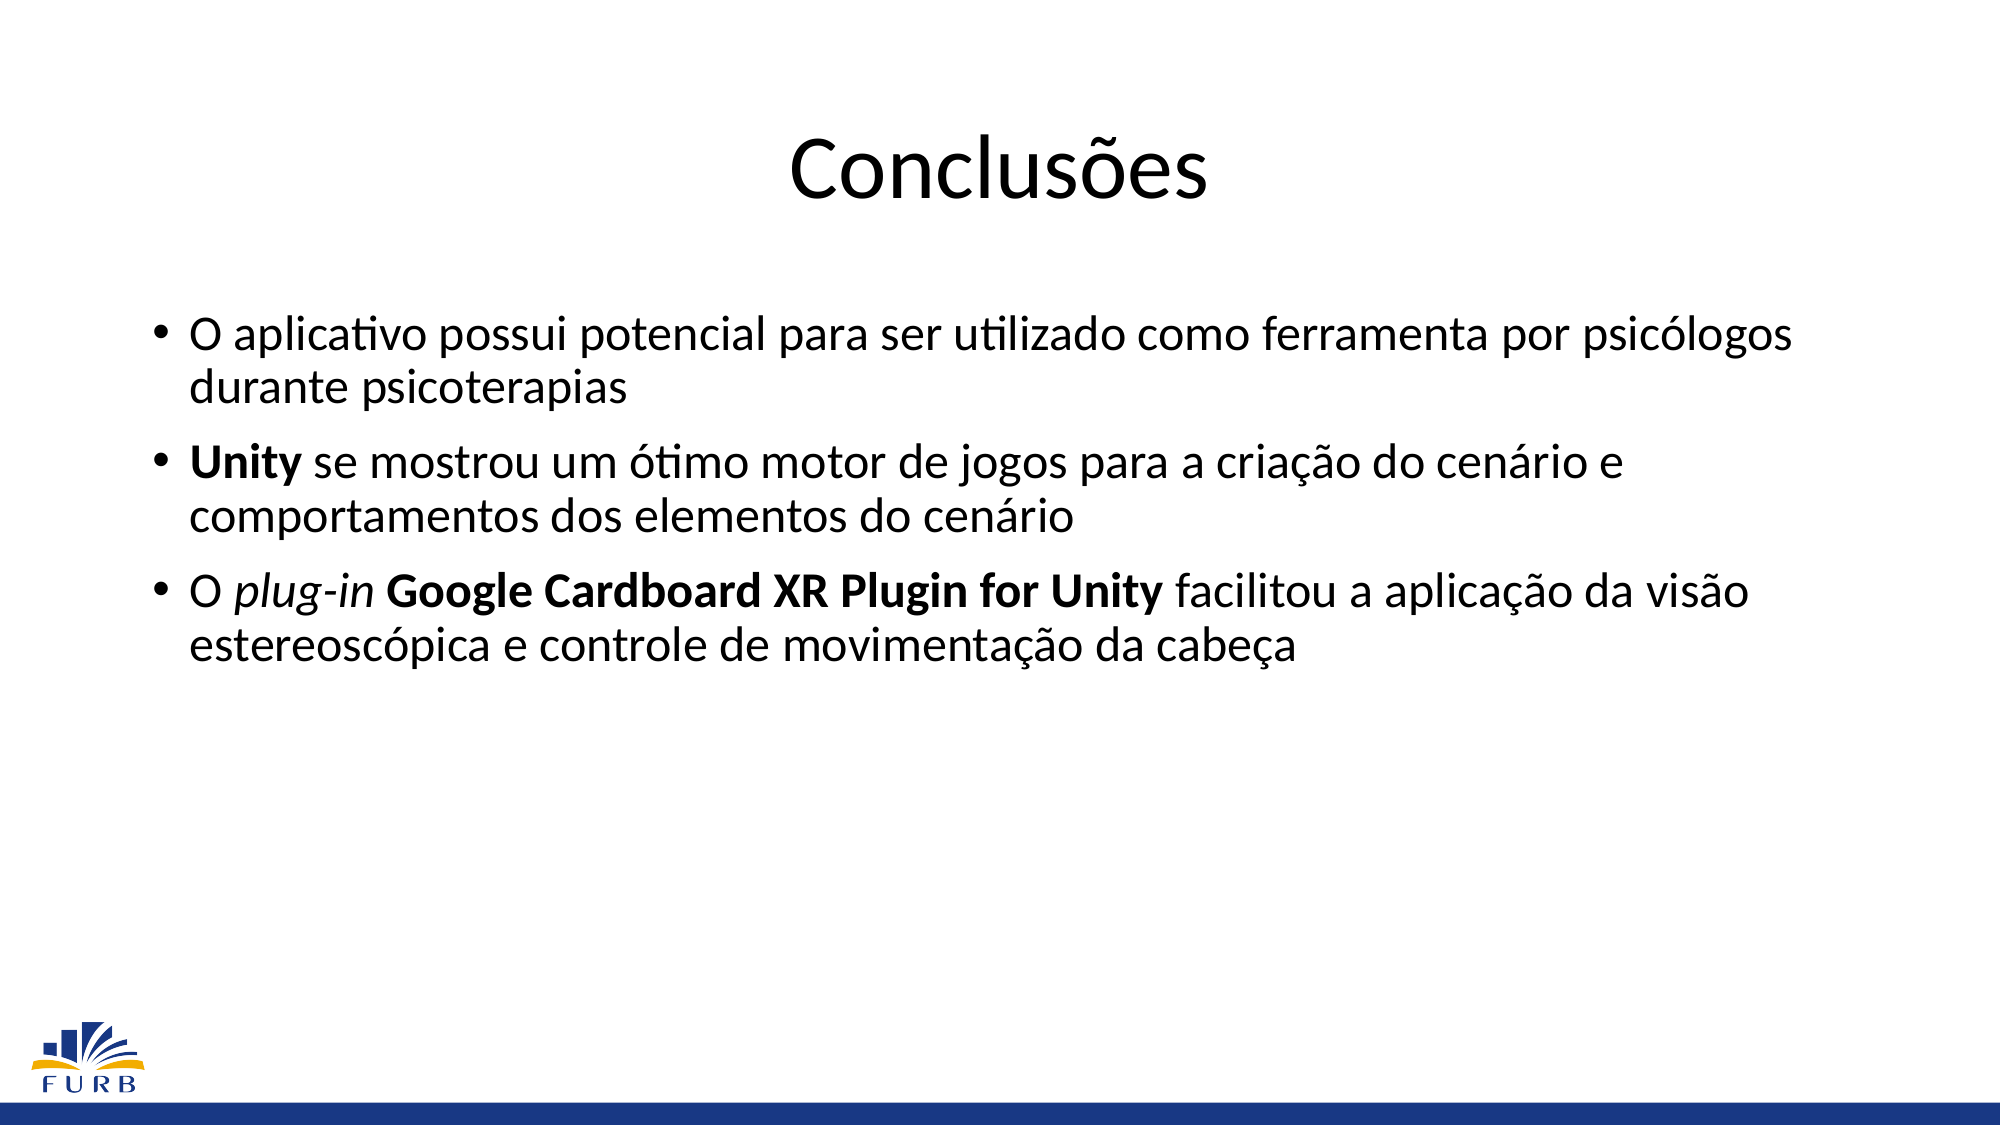

# Conclusões
O aplicativo possui potencial para ser utilizado como ferramenta por psicólogos durante psicoterapias
Unity se mostrou um ótimo motor de jogos para a criação do cenário e comportamentos dos elementos do cenário
O plug-in Google Cardboard XR Plugin for Unity facilitou a aplicação da visão estereoscópica e controle de movimentação da cabeça